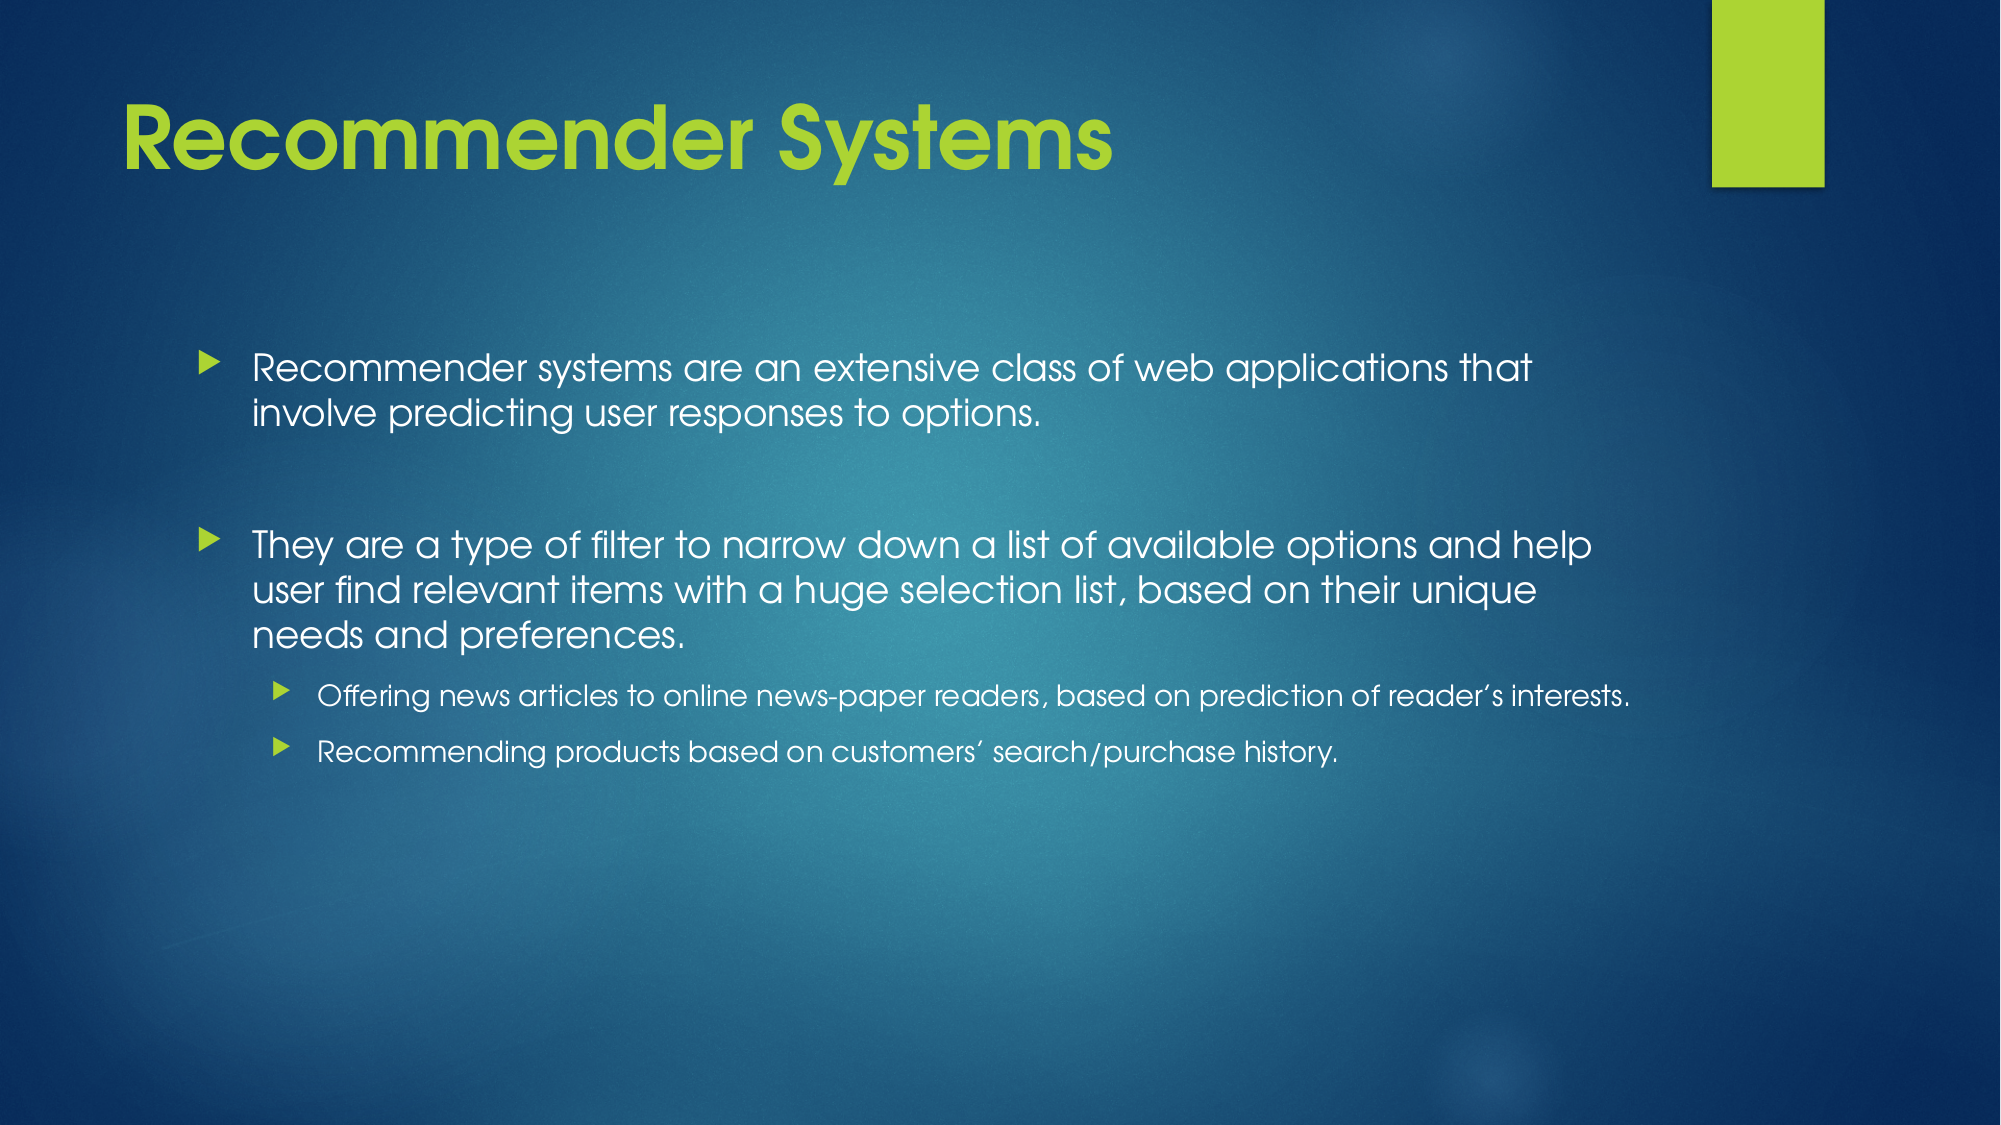

# Recommender Systems
Recommender systems are an extensive class of web applications that involve predicting user responses to options.

They are a type of filter to narrow down a list of available options and help user find relevant items with a huge selection list, based on their unique needs and preferences.
Offering news articles to online news-paper readers, based on prediction of reader’s interests.
Recommending products based on customers’ search/purchase history.